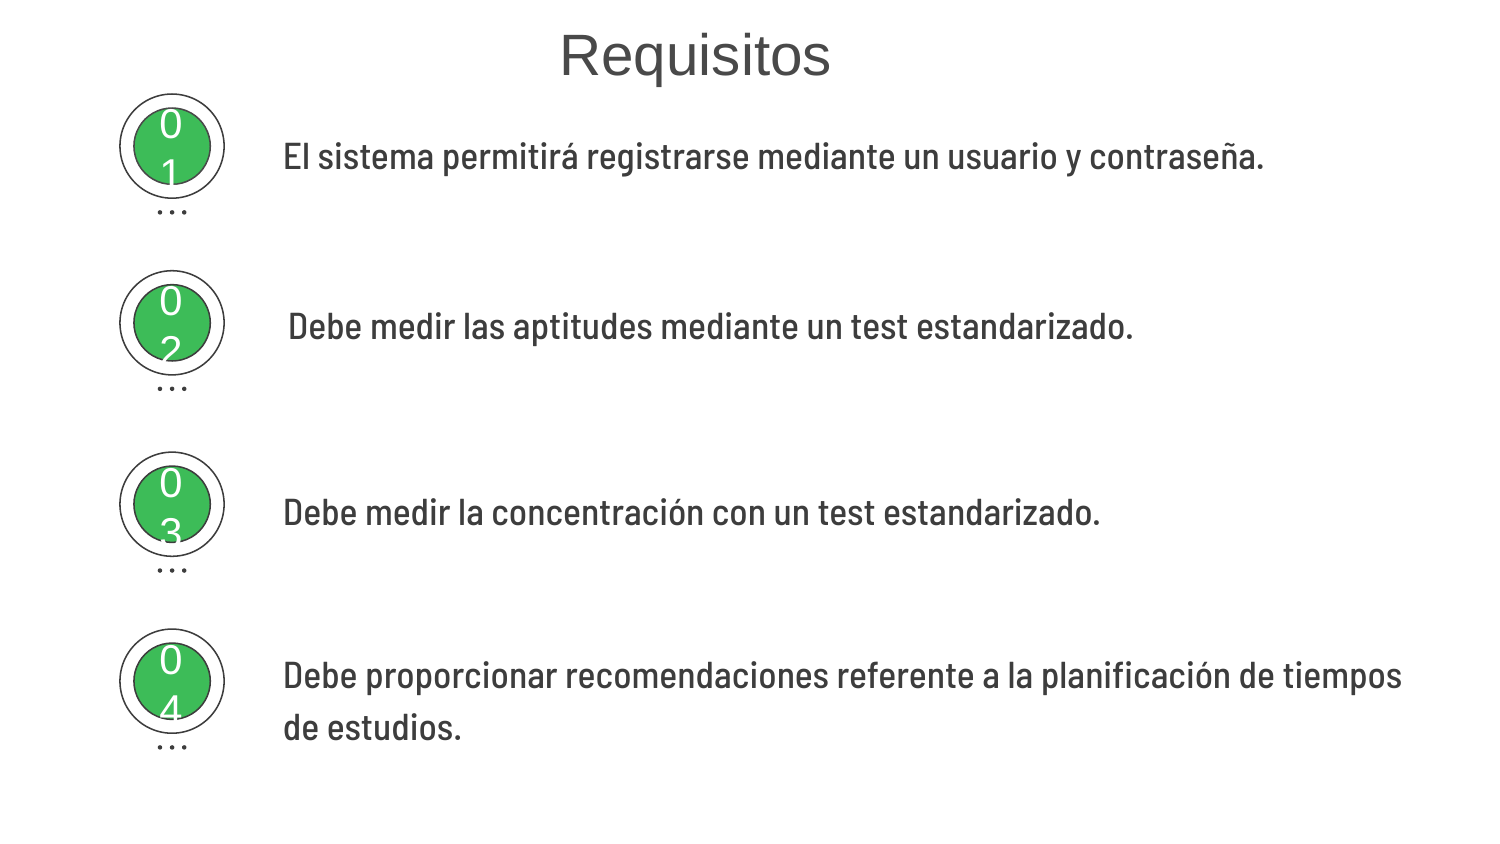

# Requisitos

El sistema permitirá registrarse mediante un usuario y contraseña.
01

Debe medir las aptitudes mediante un test estandarizado.
02

Debe medir la concentración con un test estandarizado.
03

Debe proporcionar recomendaciones referente a la planificación de tiempos de estudios.
04